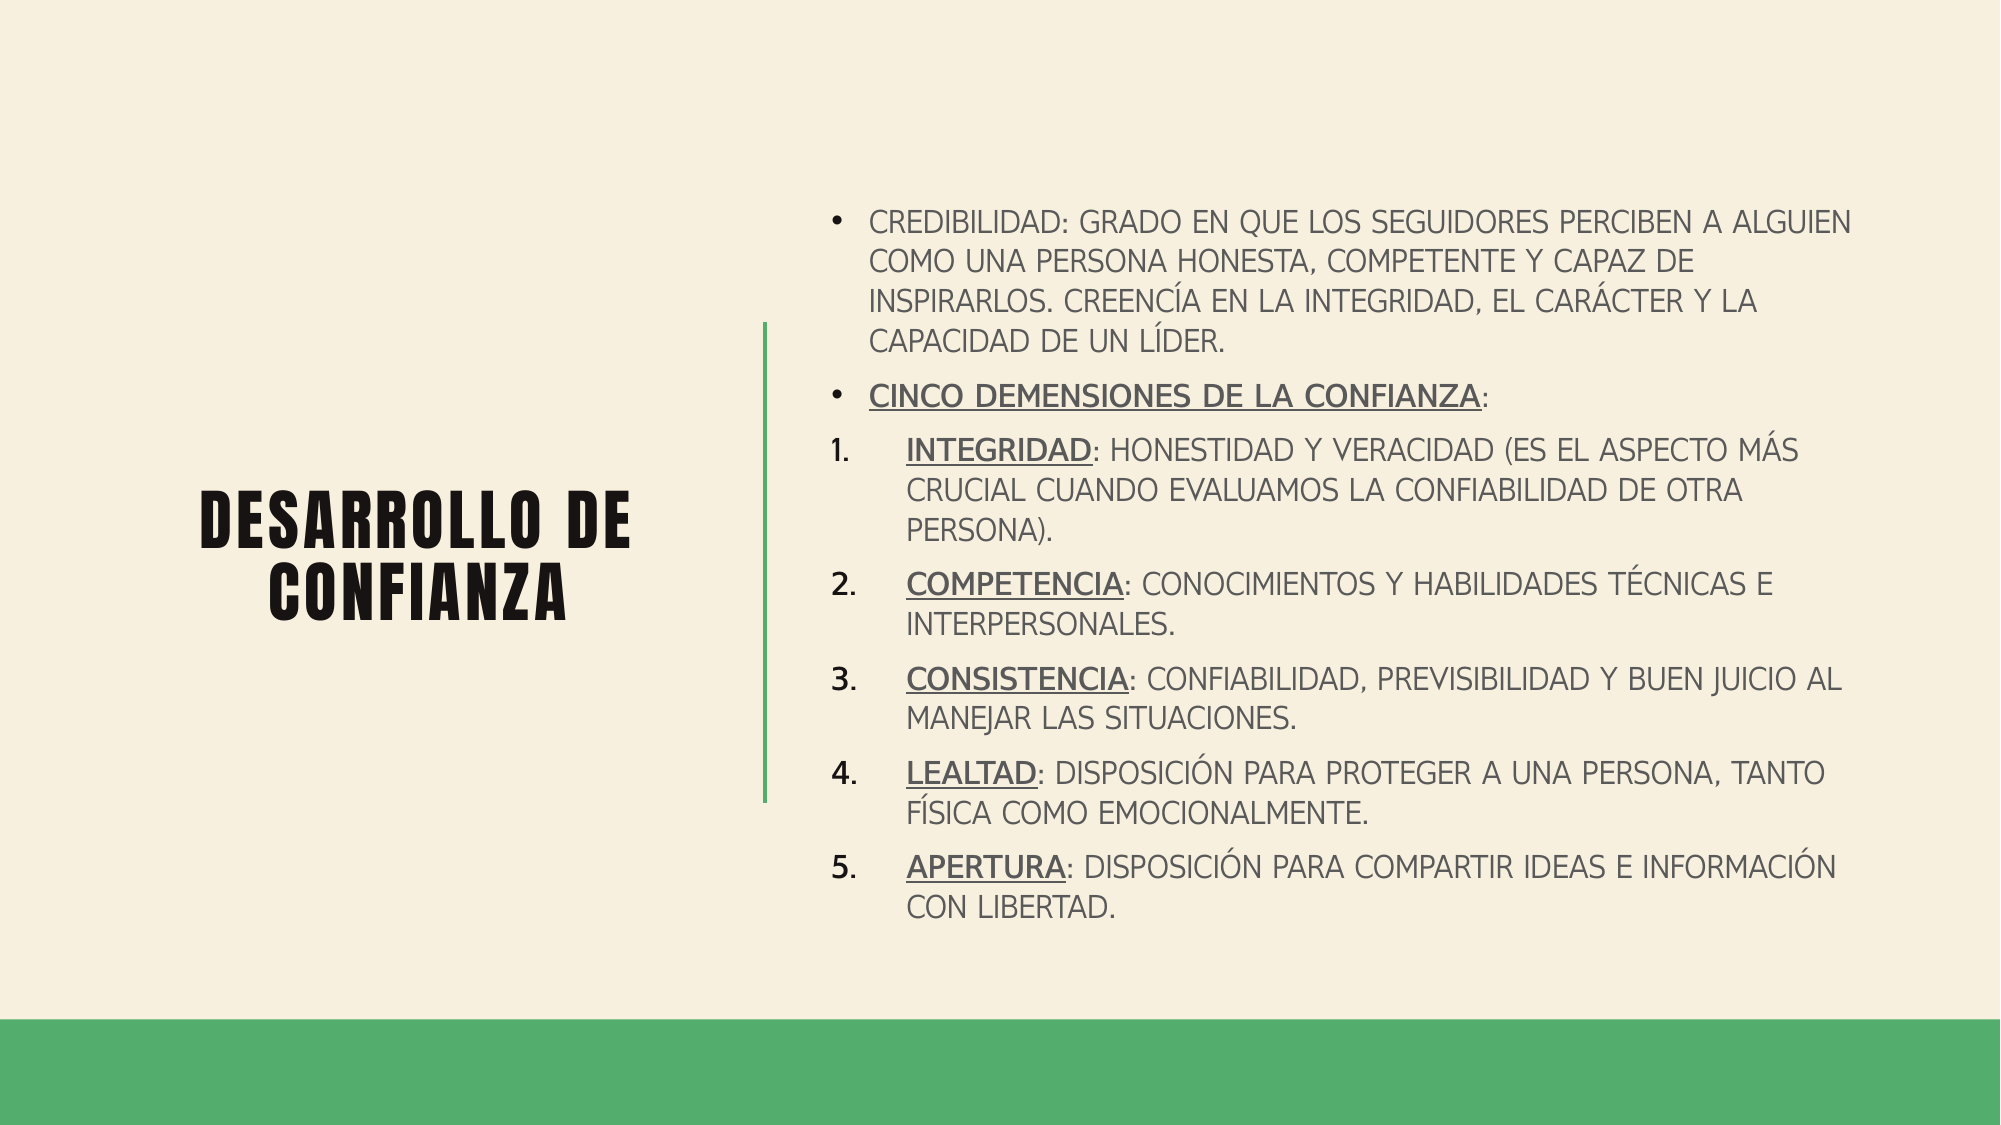

# DESARROLLO DE CONFIANZA
CREDIBILIDAD: GRADO EN QUE LOS SEGUIDORES PERCIBEN A ALGUIEN COMO UNA PERSONA HONESTA, COMPETENTE Y CAPAZ DE INSPIRARLOS. CREENCÍA EN LA INTEGRIDAD, EL CARÁCTER Y LA CAPACIDAD DE UN LÍDER.
CINCO DEMENSIONES DE LA CONFIANZA:
INTEGRIDAD: HONESTIDAD Y VERACIDAD (ES EL ASPECTO MÁS CRUCIAL CUANDO EVALUAMOS LA CONFIABILIDAD DE OTRA PERSONA).
COMPETENCIA: CONOCIMIENTOS Y HABILIDADES TÉCNICAS E INTERPERSONALES.
CONSISTENCIA: CONFIABILIDAD, PREVISIBILIDAD Y BUEN JUICIO AL MANEJAR LAS SITUACIONES.
LEALTAD: DISPOSICIÓN PARA PROTEGER A UNA PERSONA, TANTO FÍSICA COMO EMOCIONALMENTE.
APERTURA: DISPOSICIÓN PARA COMPARTIR IDEAS E INFORMACIÓN CON LIBERTAD.